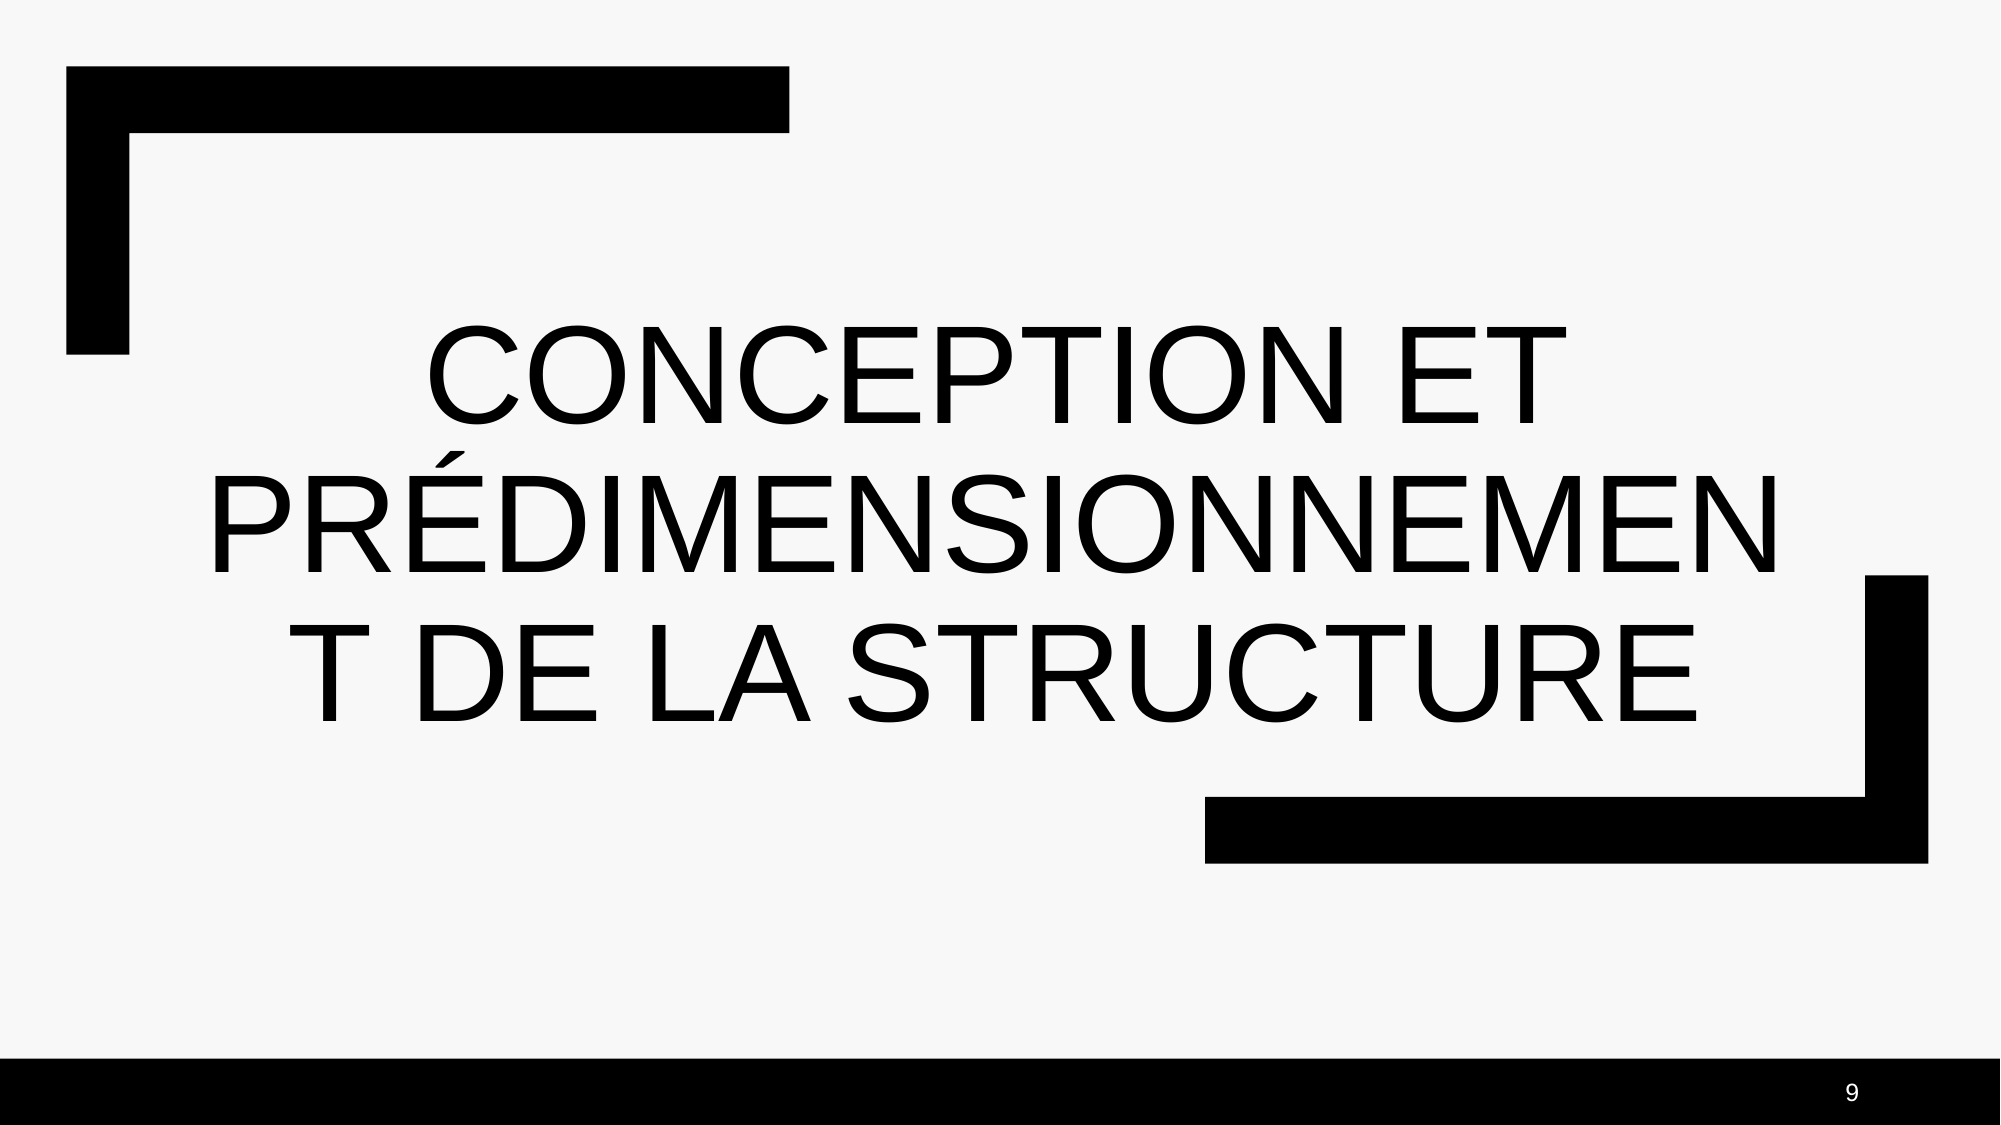

# Conception et prédimensionnement de la structure

9